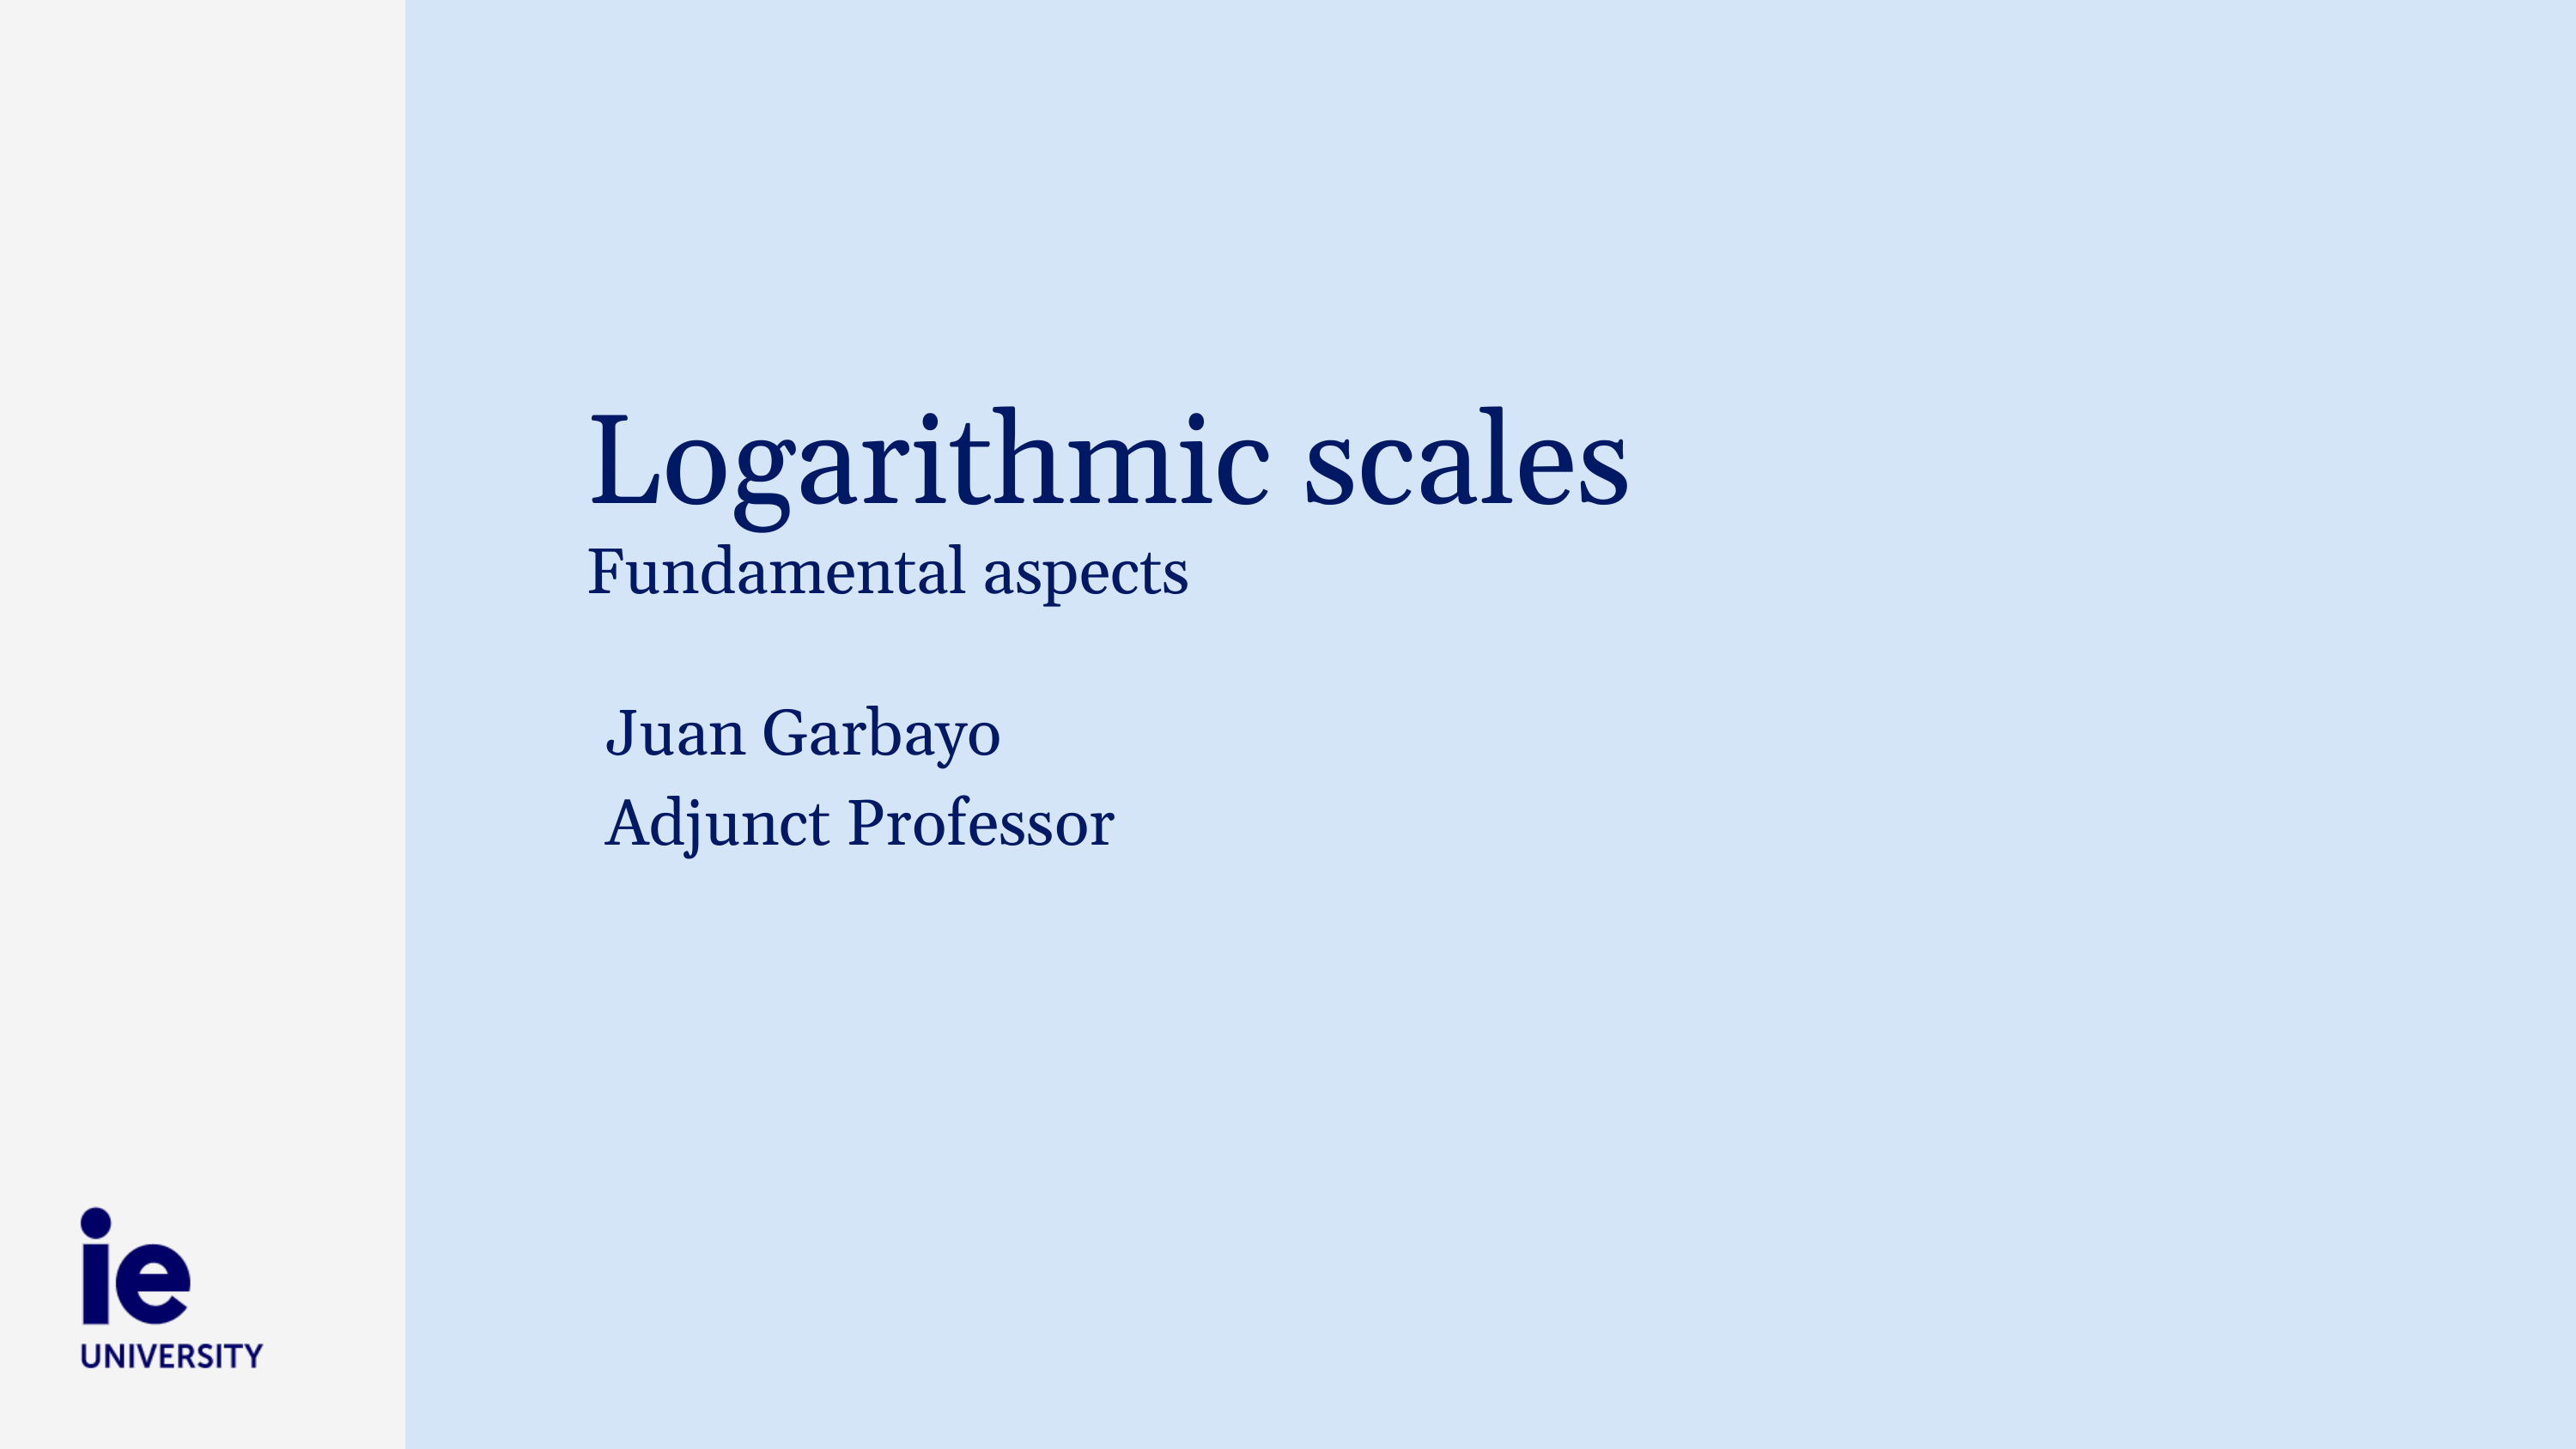

# Logarithmic scales Fundamental aspects

Juan Garbayo
Adjunct Professor